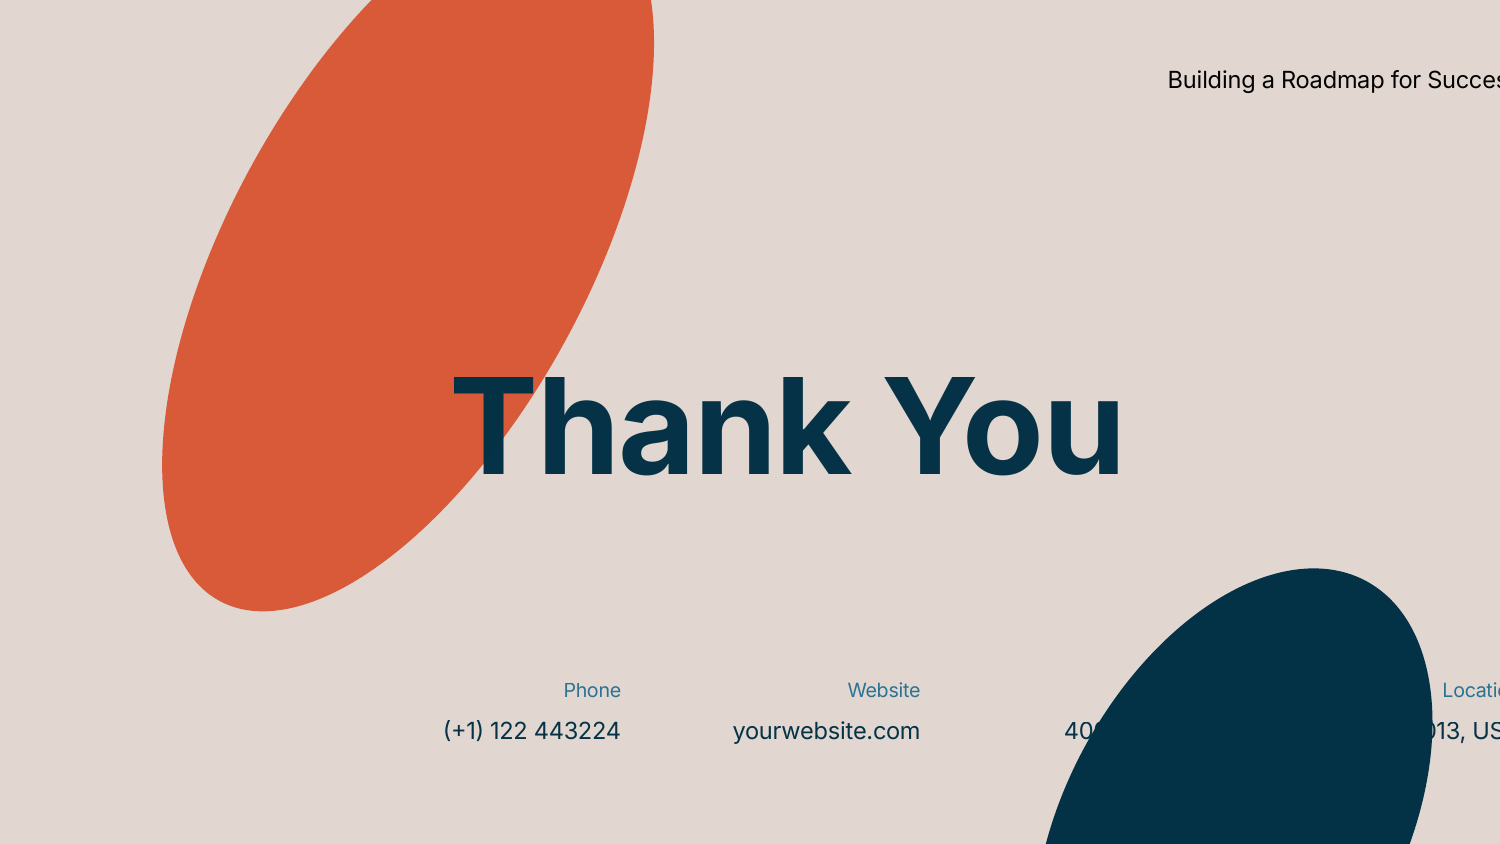

Building a Roadmap for Success
Thank You

Phone
Website
Location
(+1) 122 443224
yourwebsite.com
400 Broome St, New York, NY 10013, USA